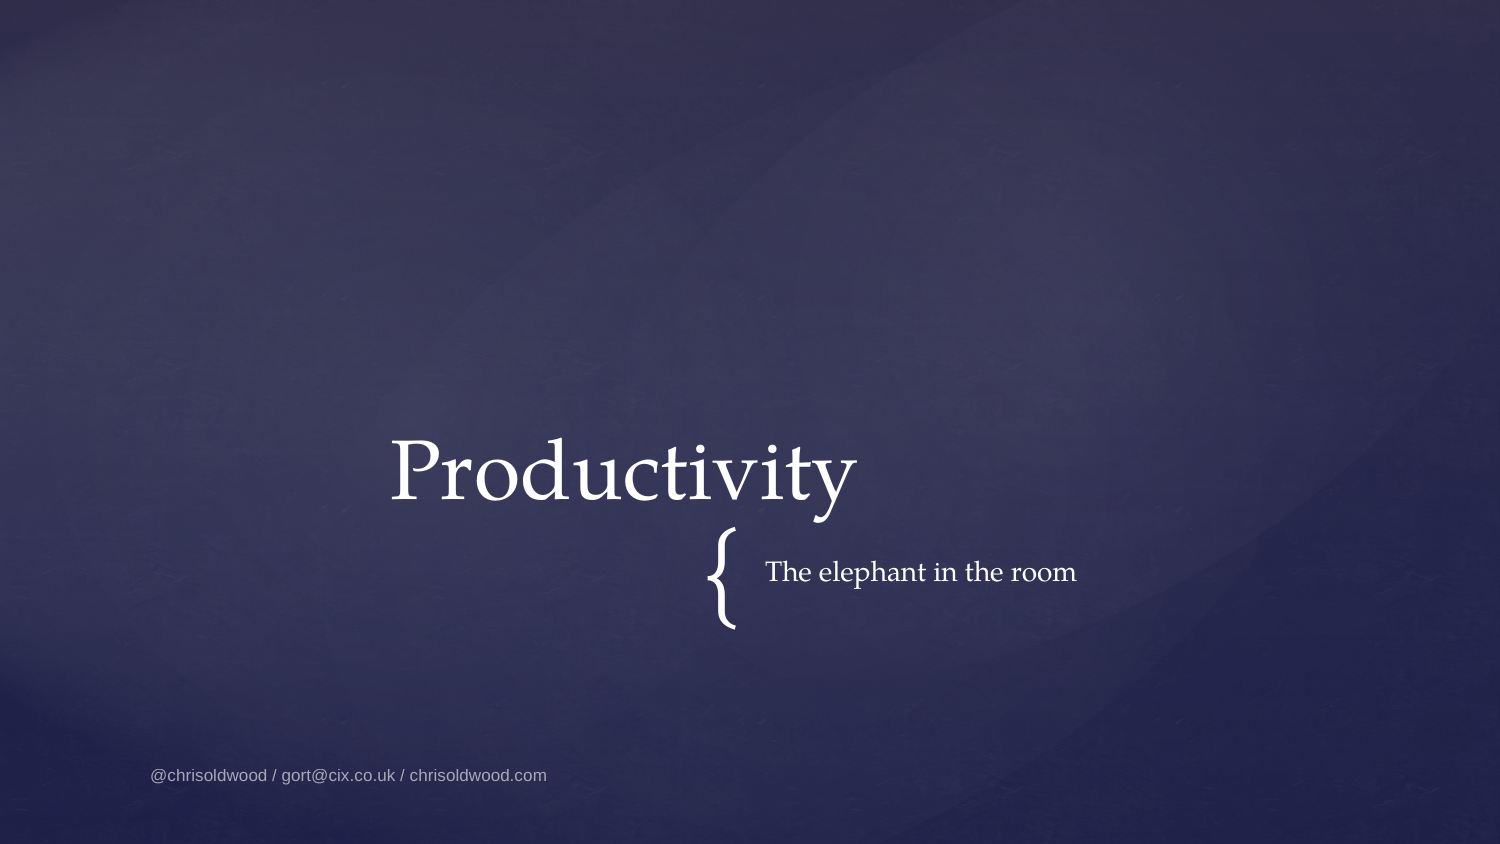

# Productivity
The elephant in the room
@chrisoldwood / gort@cix.co.uk / chrisoldwood.com